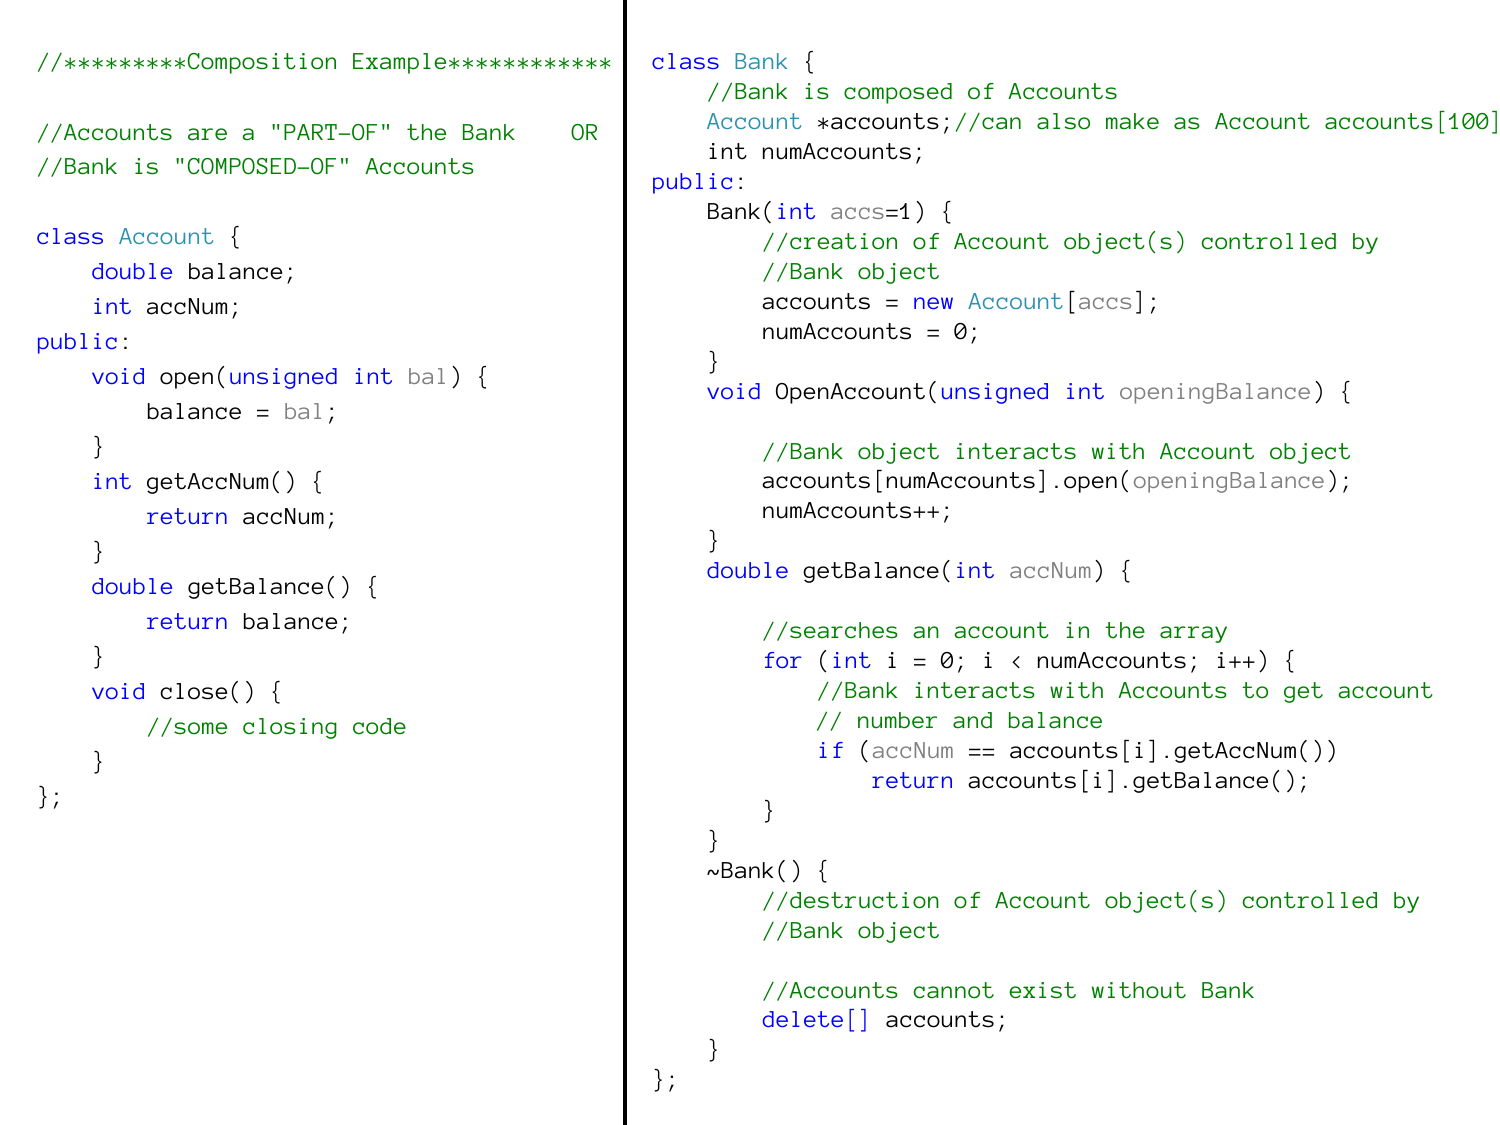

//*********Composition Example************

//Accounts are a "PART-OF" the Bank    OR
//Bank is "COMPOSED-OF" Accounts

class Account {
    double balance;
    int accNum;
public:
    void open(unsigned int bal) {
        balance = bal;
    }
    int getAccNum() {
        return accNum;
    }
    double getBalance() {
        return balance;
    }
    void close() {
        //some closing code
    }
};

class Bank {
    //Bank is composed of Accounts
    Account *accounts;//can also make as Account accounts[100]
    int numAccounts;
public:
    Bank(int accs=1) {
        //creation of Account object(s) controlled by
        //Bank object
        accounts = new Account[accs];
        numAccounts = 0;
    }
    void OpenAccount(unsigned int openingBalance) {

        //Bank object interacts with Account object
        accounts[numAccounts].open(openingBalance);
        numAccounts++;
    }
    double getBalance(int accNum) {

        //searches an account in the array
        for (int i = 0; i < numAccounts; i++) {
            //Bank interacts with Accounts to get account
	 // number and balance
            if (accNum == accounts[i].getAccNum())
                return accounts[i].getBalance();
        }
    }
    ~Bank() {
        //destruction of Account object(s) controlled by
        //Bank object

        //Accounts cannot exist without Bank
        delete[] accounts;
    }
};